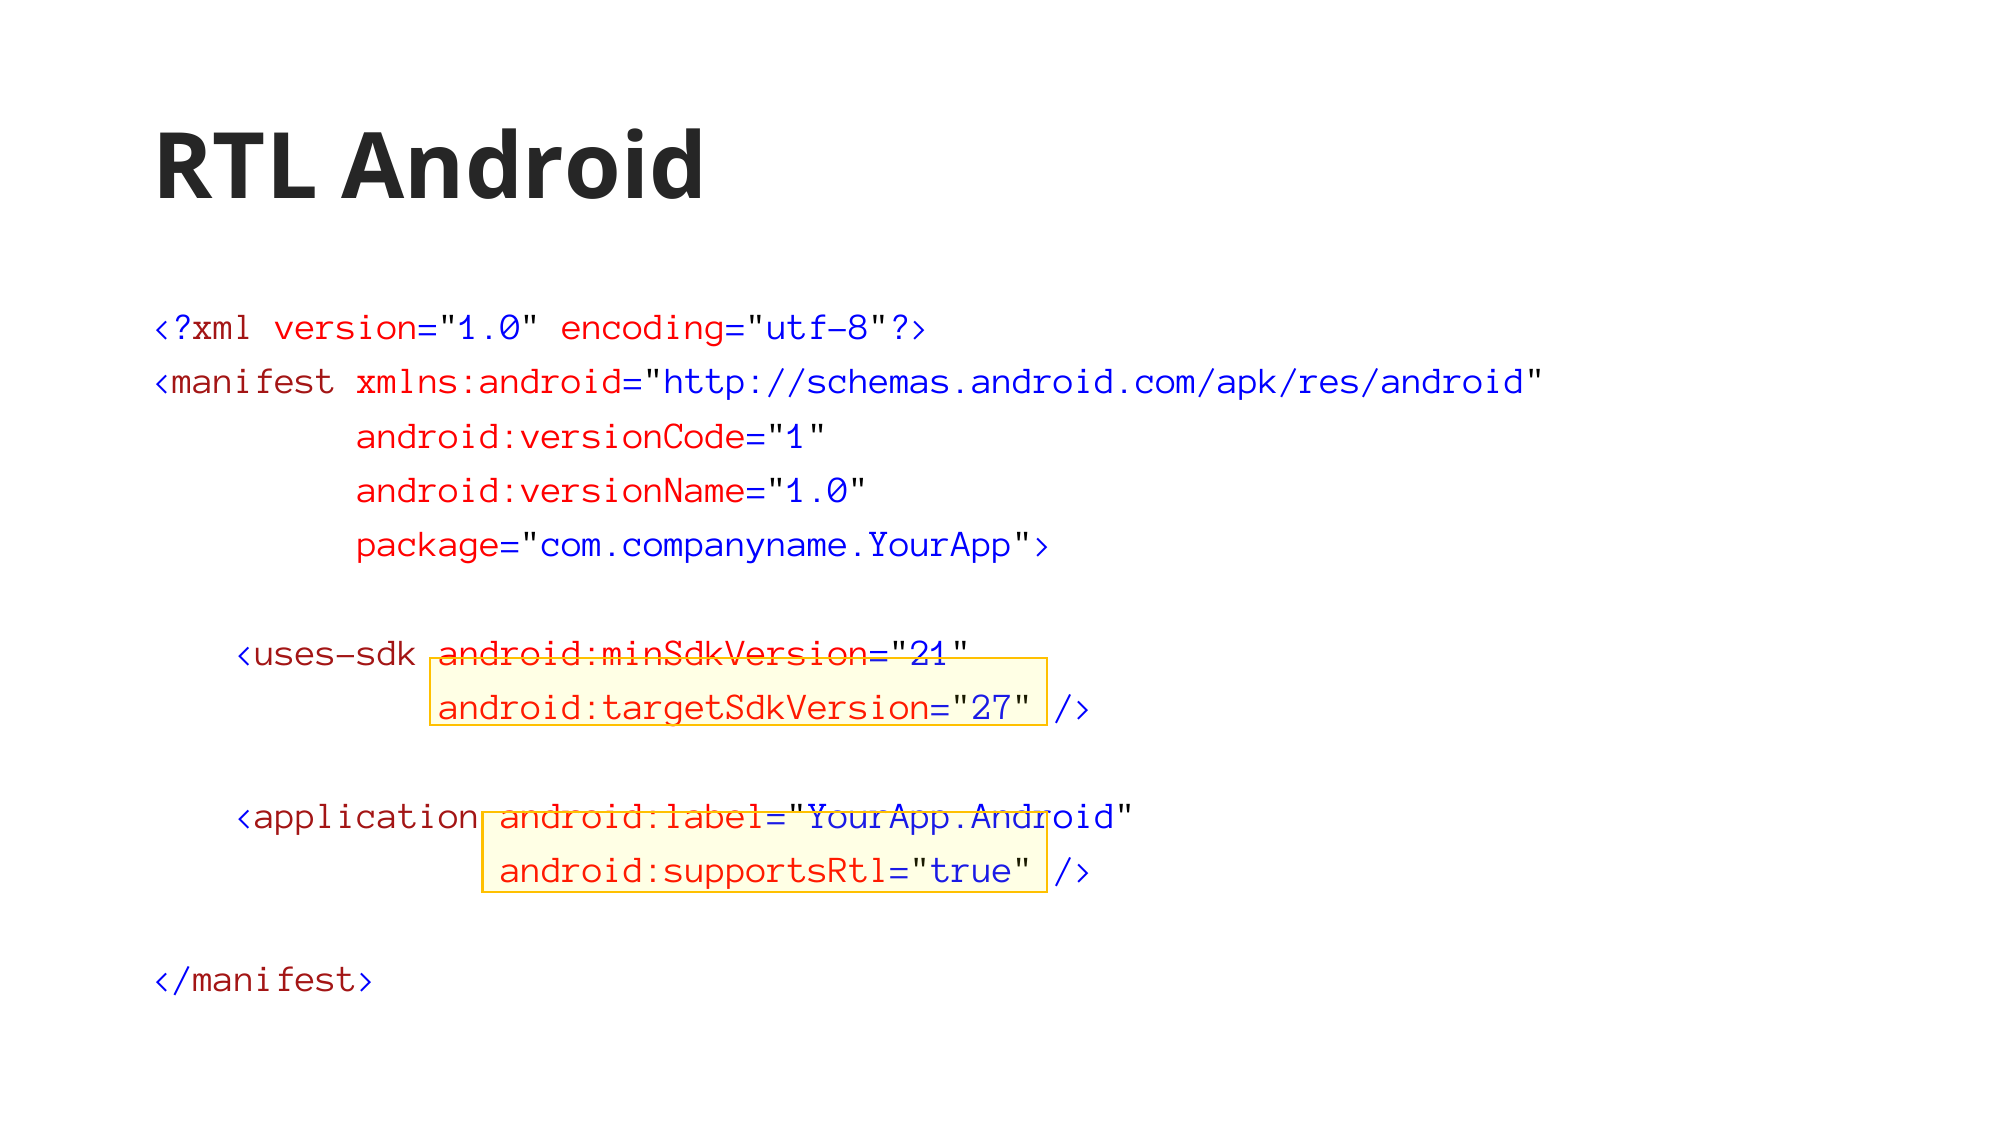

# RTL Android
<?xml version="1.0" encoding="utf-8"?>
<manifest xmlns:android="http://schemas.android.com/apk/res/android"
          android:versionCode="1"
          android:versionName="1.0"
          package="com.companyname.YourApp">

    <uses-sdk android:minSdkVersion="21"
              android:targetSdkVersion="27" />

    <application android:label="YourApp.Android"
                 android:supportsRtl="true" />

</manifest>